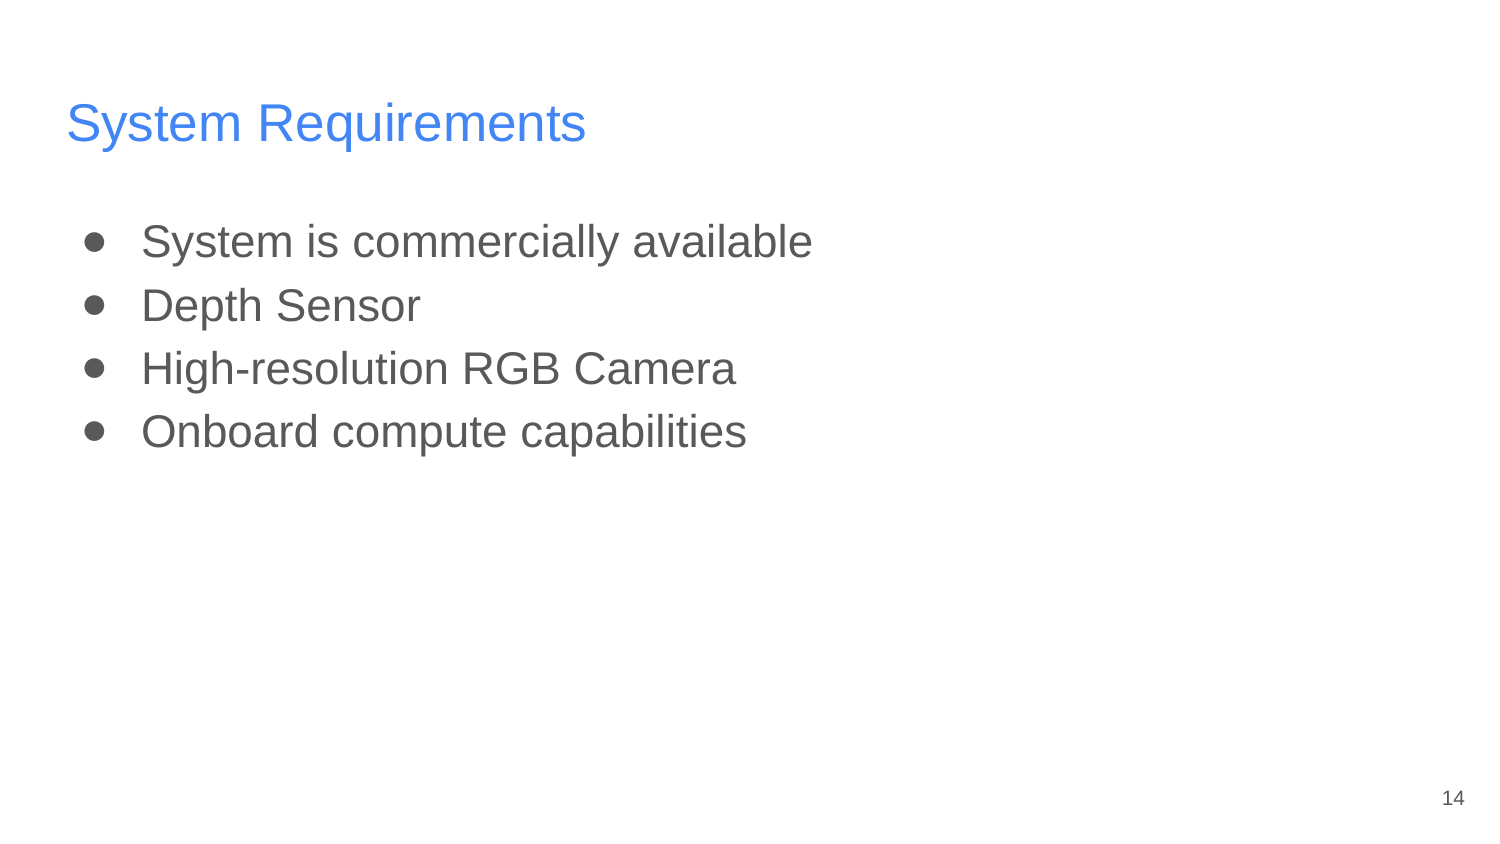

# System Requirements
System is commercially available
Depth Sensor
High-resolution RGB Camera
Onboard compute capabilities
14